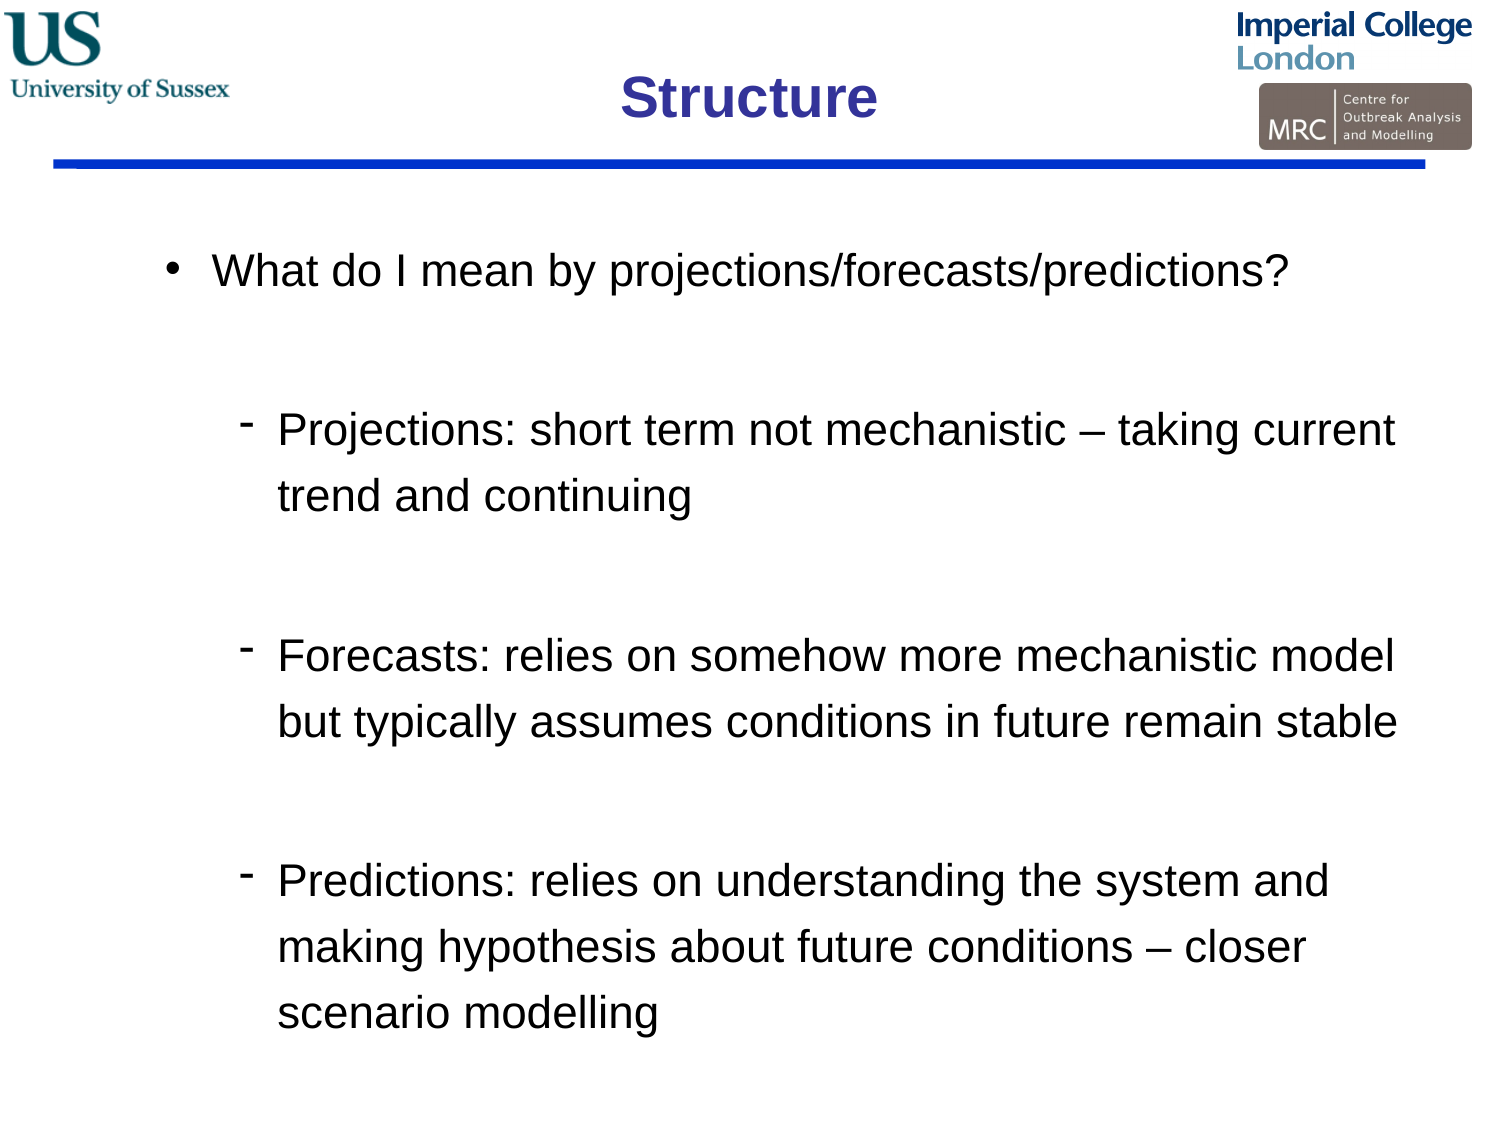

# Structure
What do I mean by projections/forecasts/predictions?

Projections: short term not mechanistic – taking current trend and continuing

Forecasts: relies on somehow more mechanistic model but typically assumes conditions in future remain stable

Predictions: relies on understanding the system and making hypothesis about future conditions – closer scenario modelling